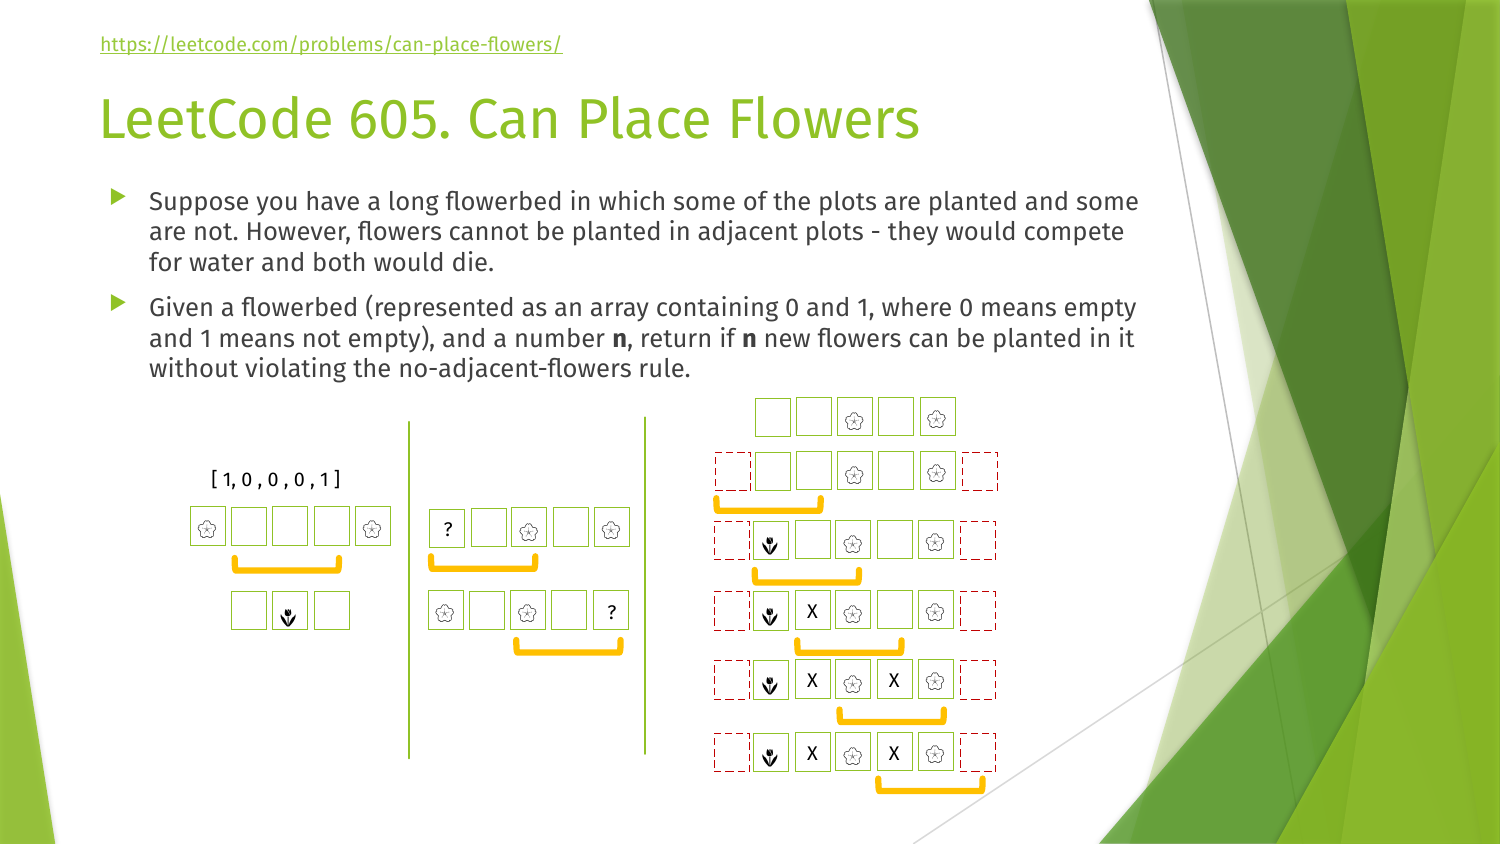

https://leetcode.com/problems/can-place-flowers/
# LeetCode 605. Can Place Flowers
Suppose you have a long flowerbed in which some of the plots are planted and some are not. However, flowers cannot be planted in adjacent plots - they would compete for water and both would die.
Given a flowerbed (represented as an array containing 0 and 1, where 0 means empty and 1 means not empty), and a number n, return if n new flowers can be planted in it without violating the no-adjacent-flowers rule.

🌸
🌸

🌸
🌸

[ 1, 0 , 0 , 0 , 1 ]

🌸
🌸

?
🌸

🌸

🌸
🌸

🌷

🌷

🌸
🌸
X

🌷

?
🌸
🌸

🌸
🌸
X

X

🌷

🌸
🌸

X

X
🌷